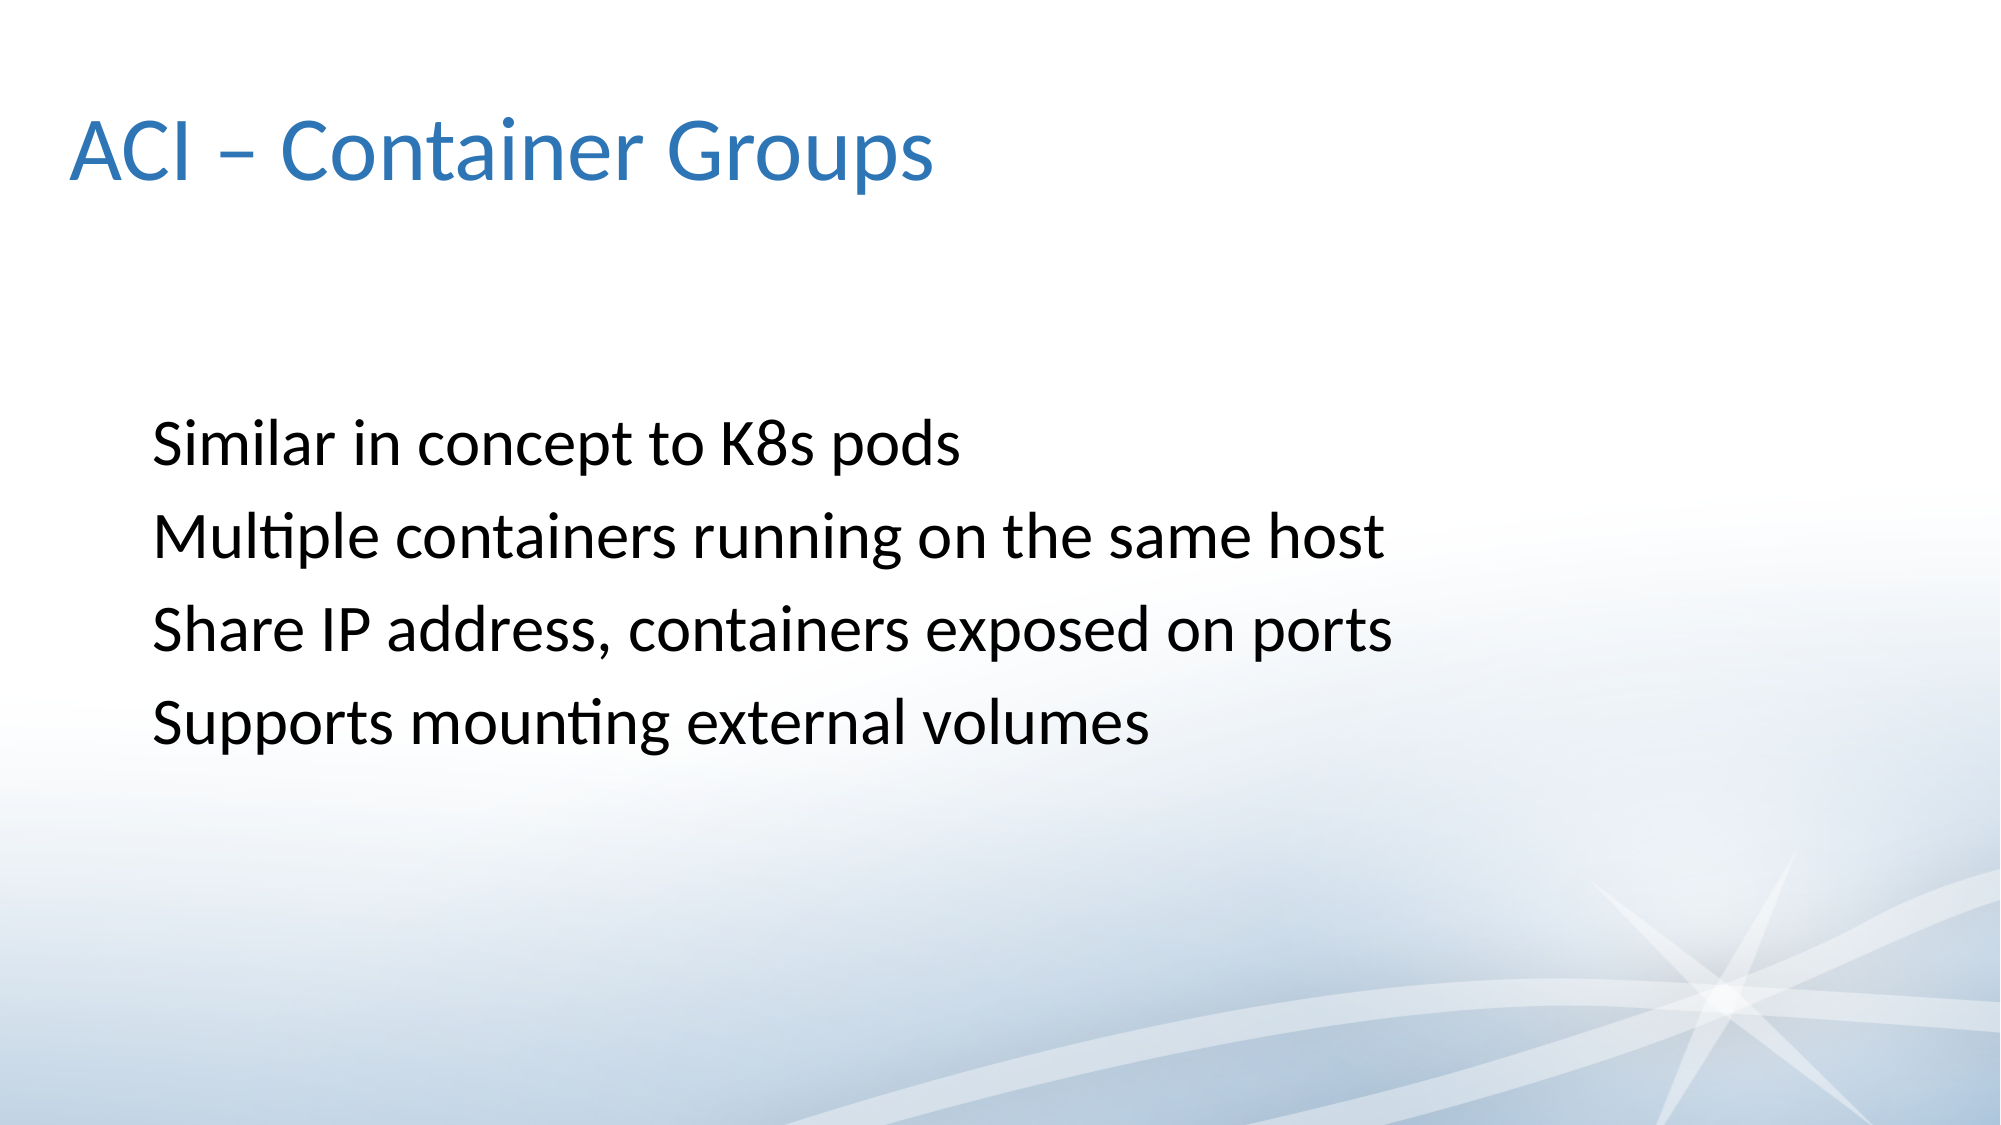

# ACI – Container Groups

Similar in concept to K8s pods
Multiple containers running on the same host
Share IP address, containers exposed on ports
Supports mounting external volumes